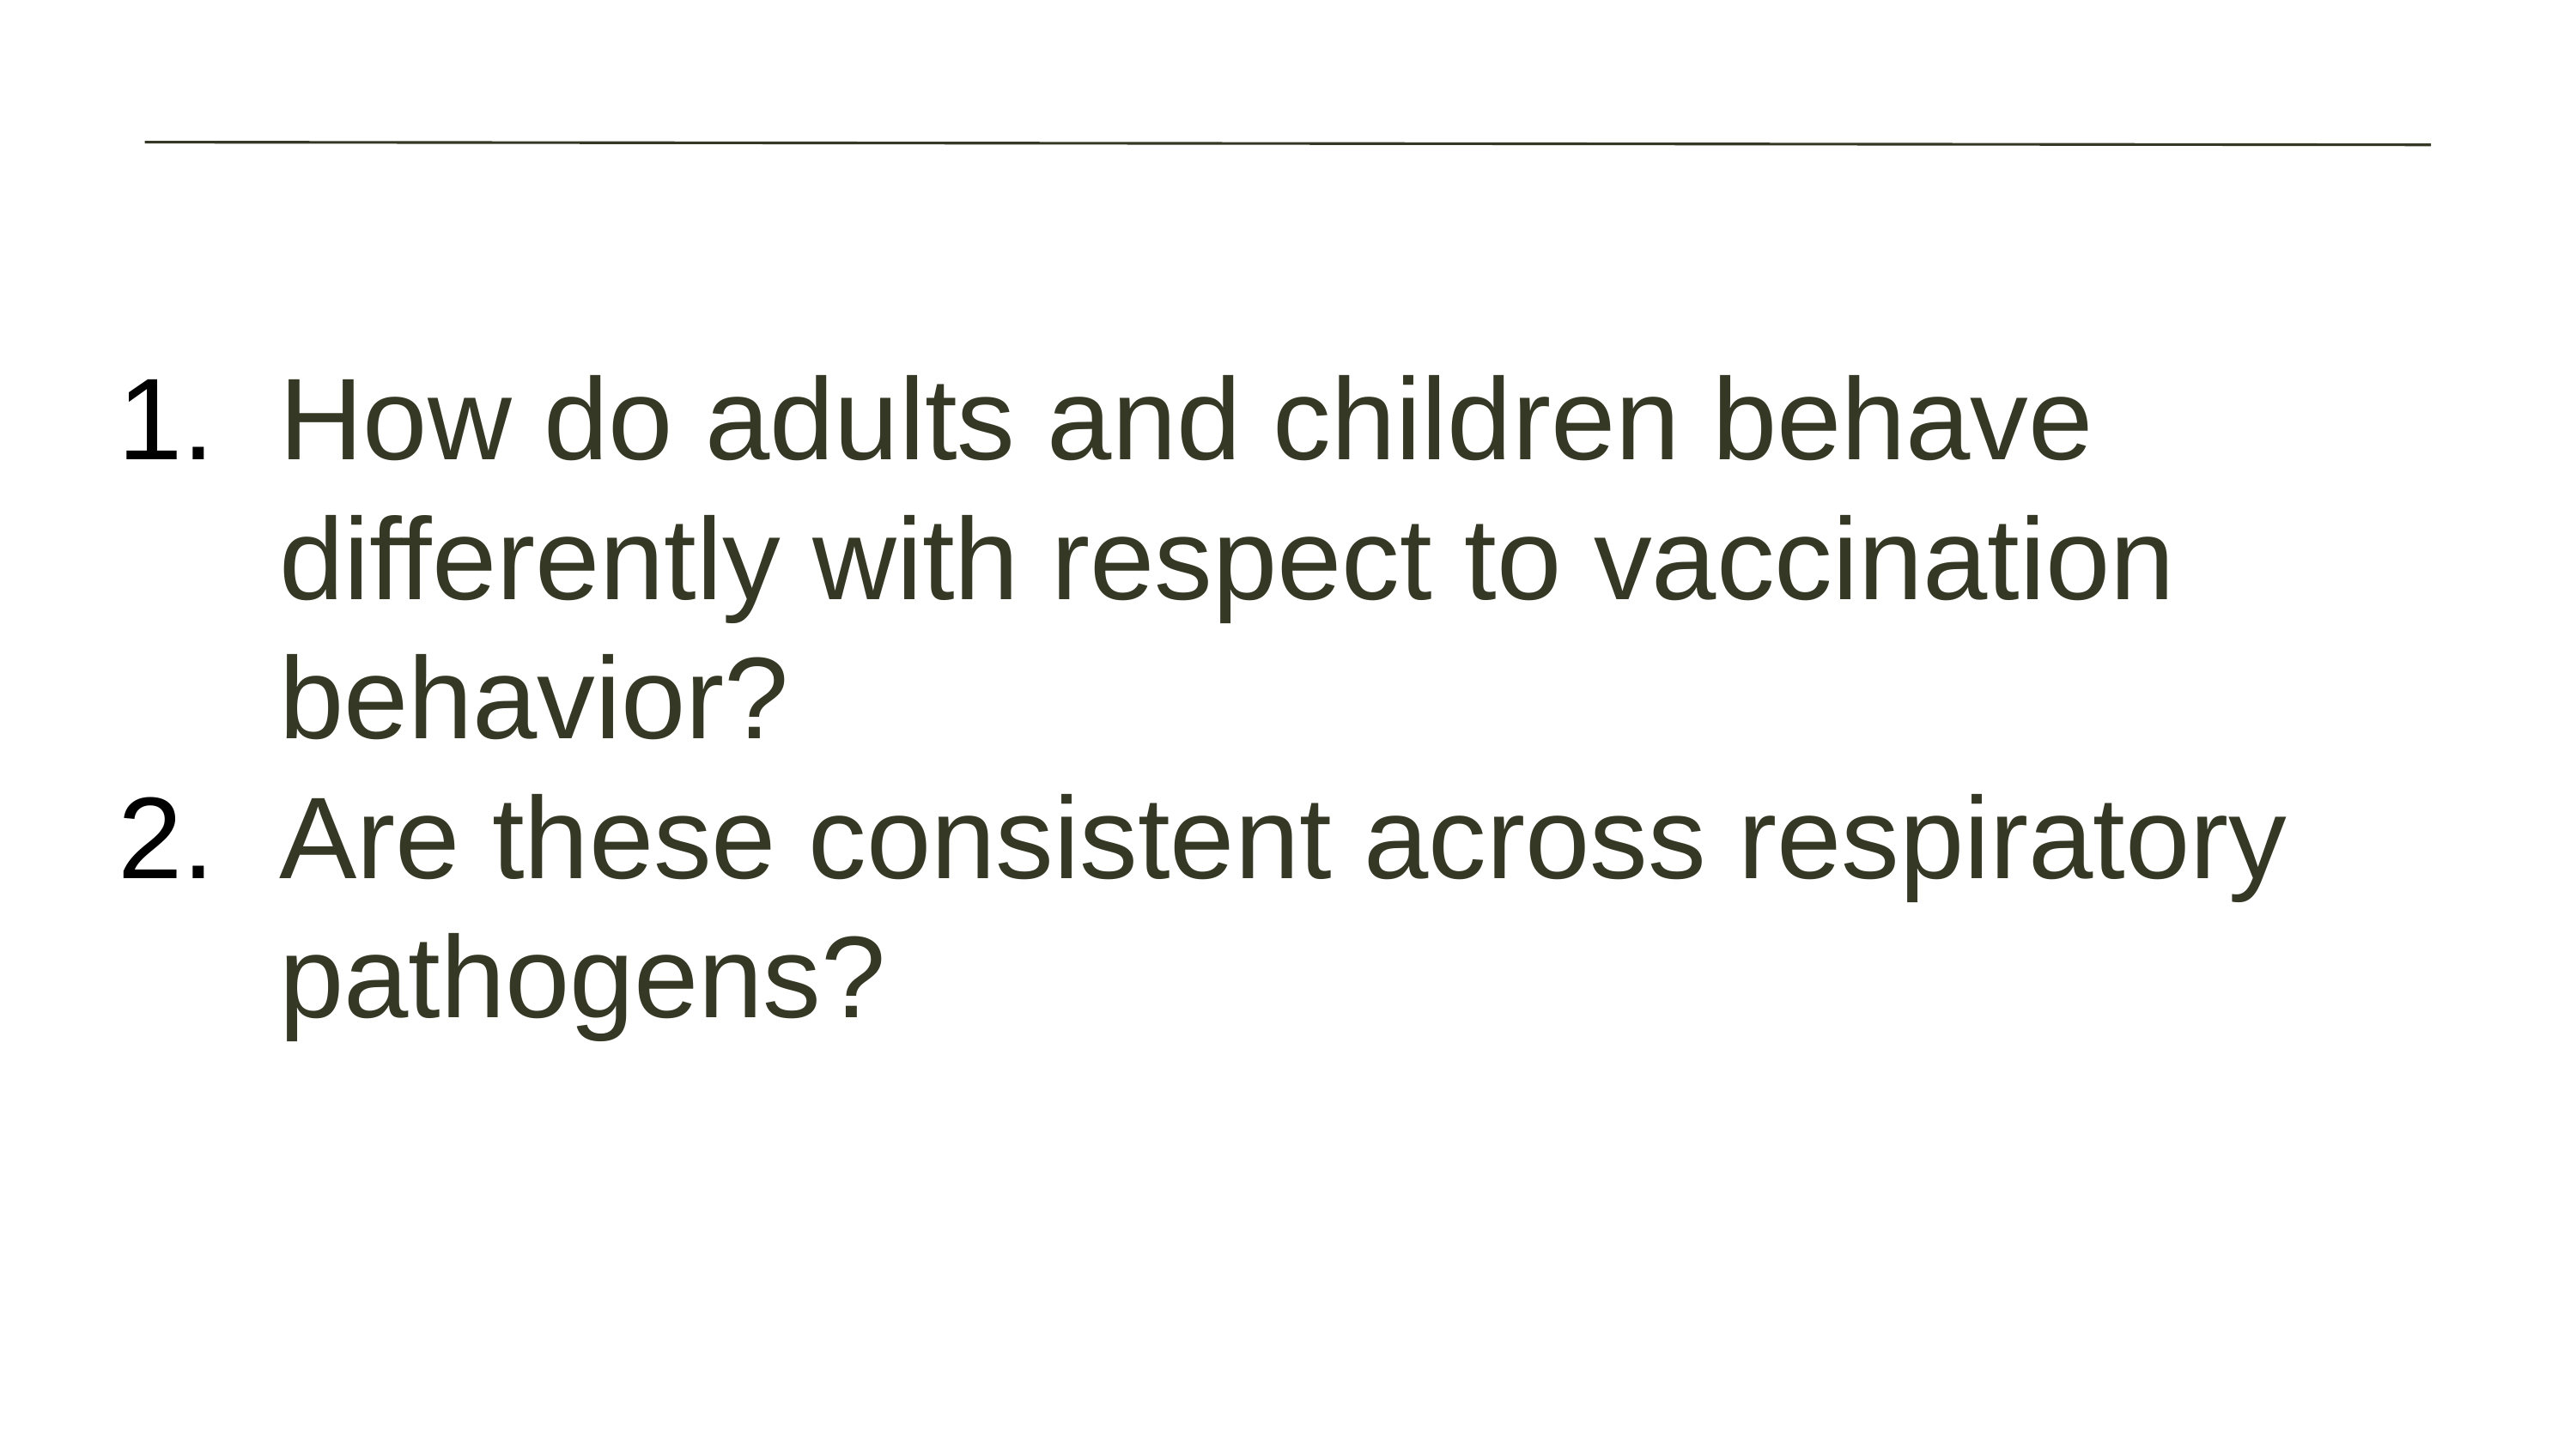

How do adults and children behave differently with respect to vaccination behavior?
Are these consistent across respiratory pathogens?